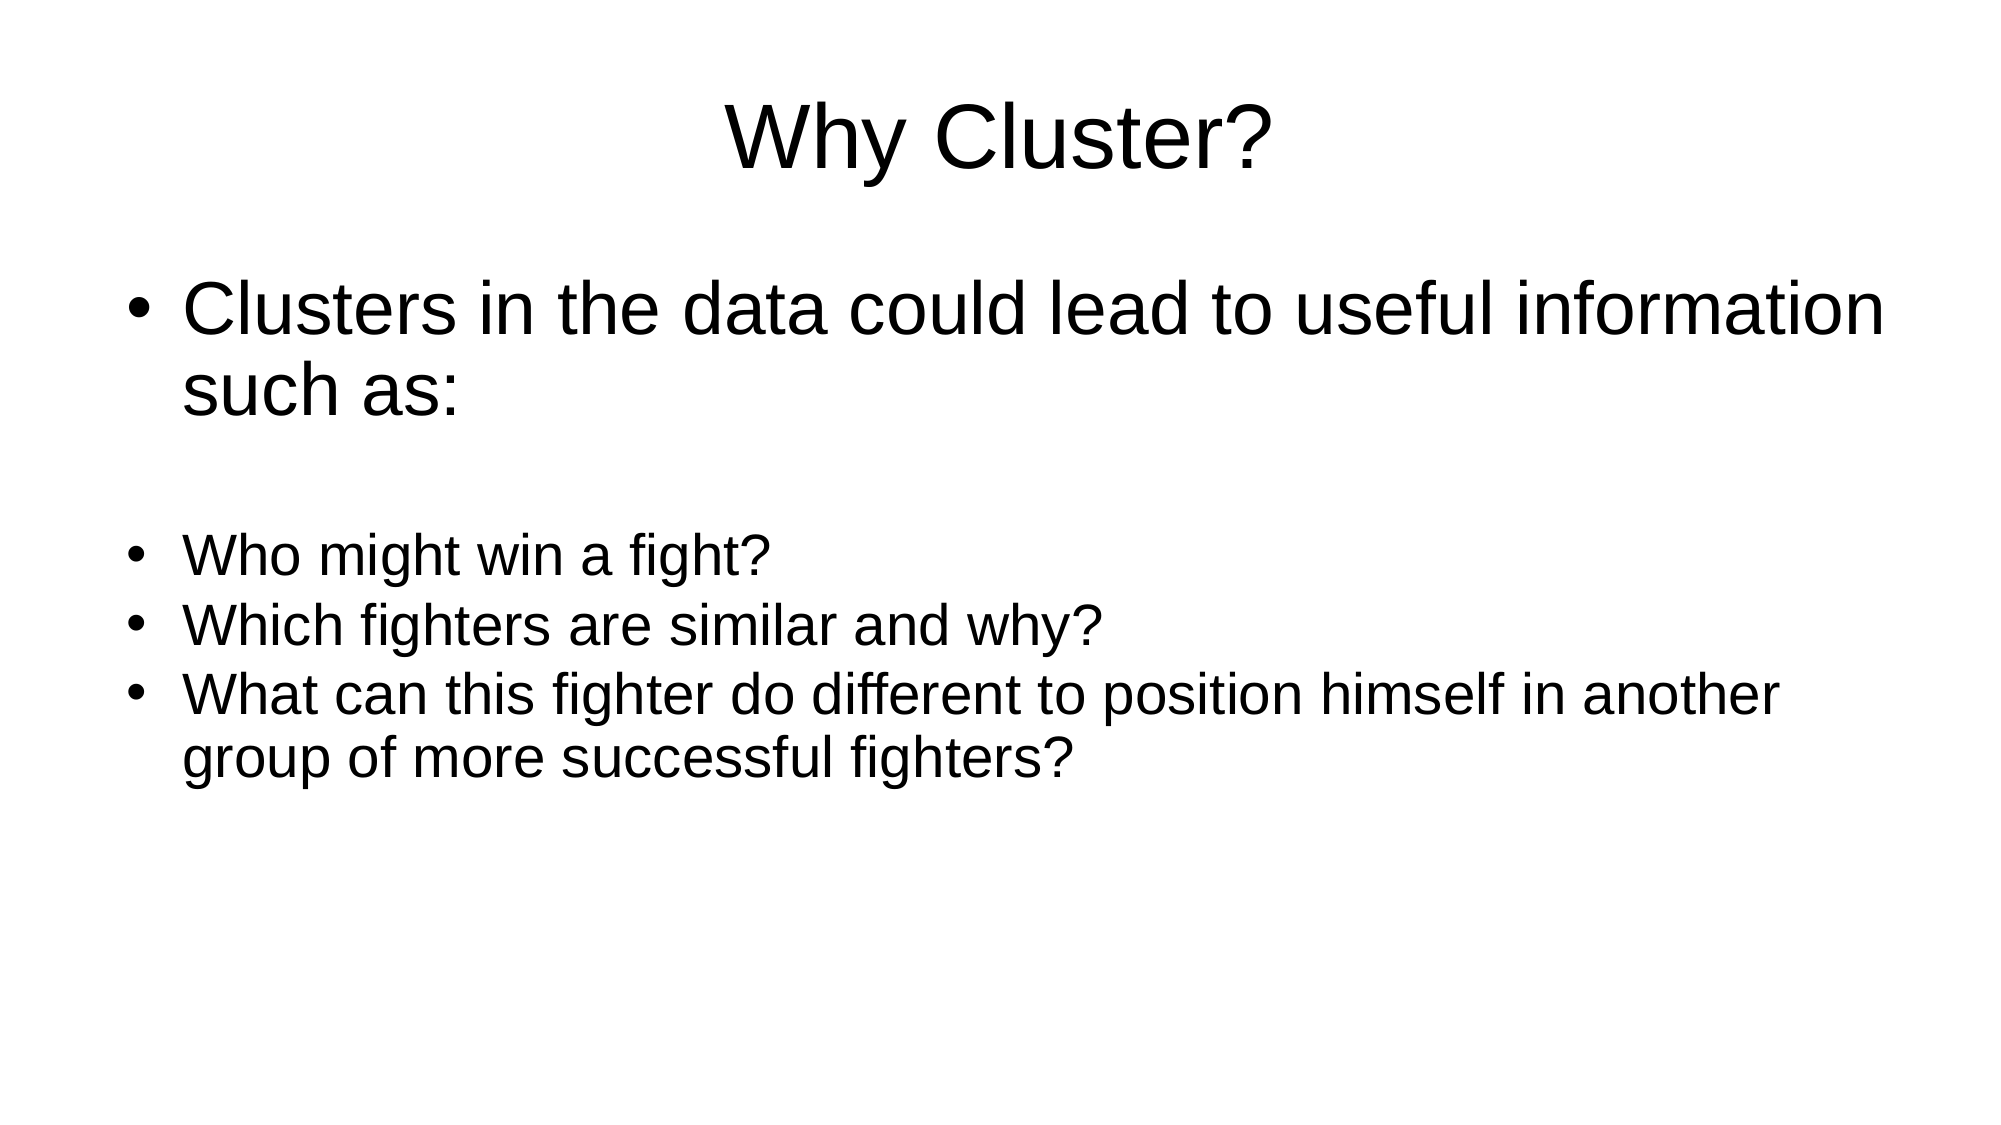

# Why Cluster?
Clusters in the data could lead to useful information such as:

Who might win a fight?
Which fighters are similar and why?
What can this fighter do different to position himself in another group of more successful fighters?